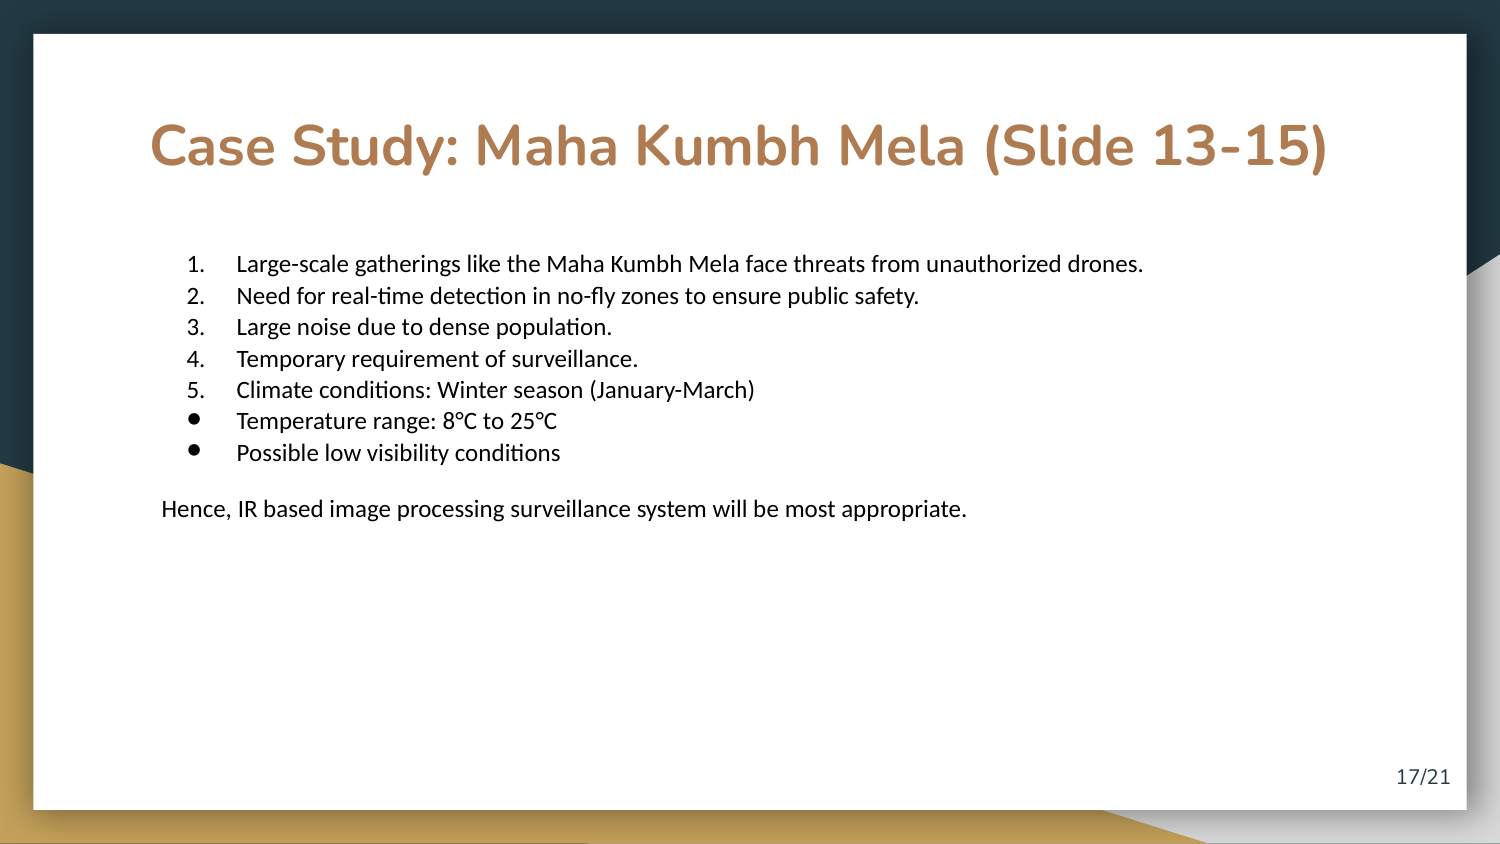

# Case Study: Maha Kumbh Mela (Slide 13-15)
Large-scale gatherings like the Maha Kumbh Mela face threats from unauthorized drones.
Need for real-time detection in no-fly zones to ensure public safety.
Large noise due to dense population.
Temporary requirement of surveillance.
Climate conditions: Winter season (January-March)
Temperature range: 8°C to 25°C
Possible low visibility conditions
Hence, IR based image processing surveillance system will be most appropriate.

17/21